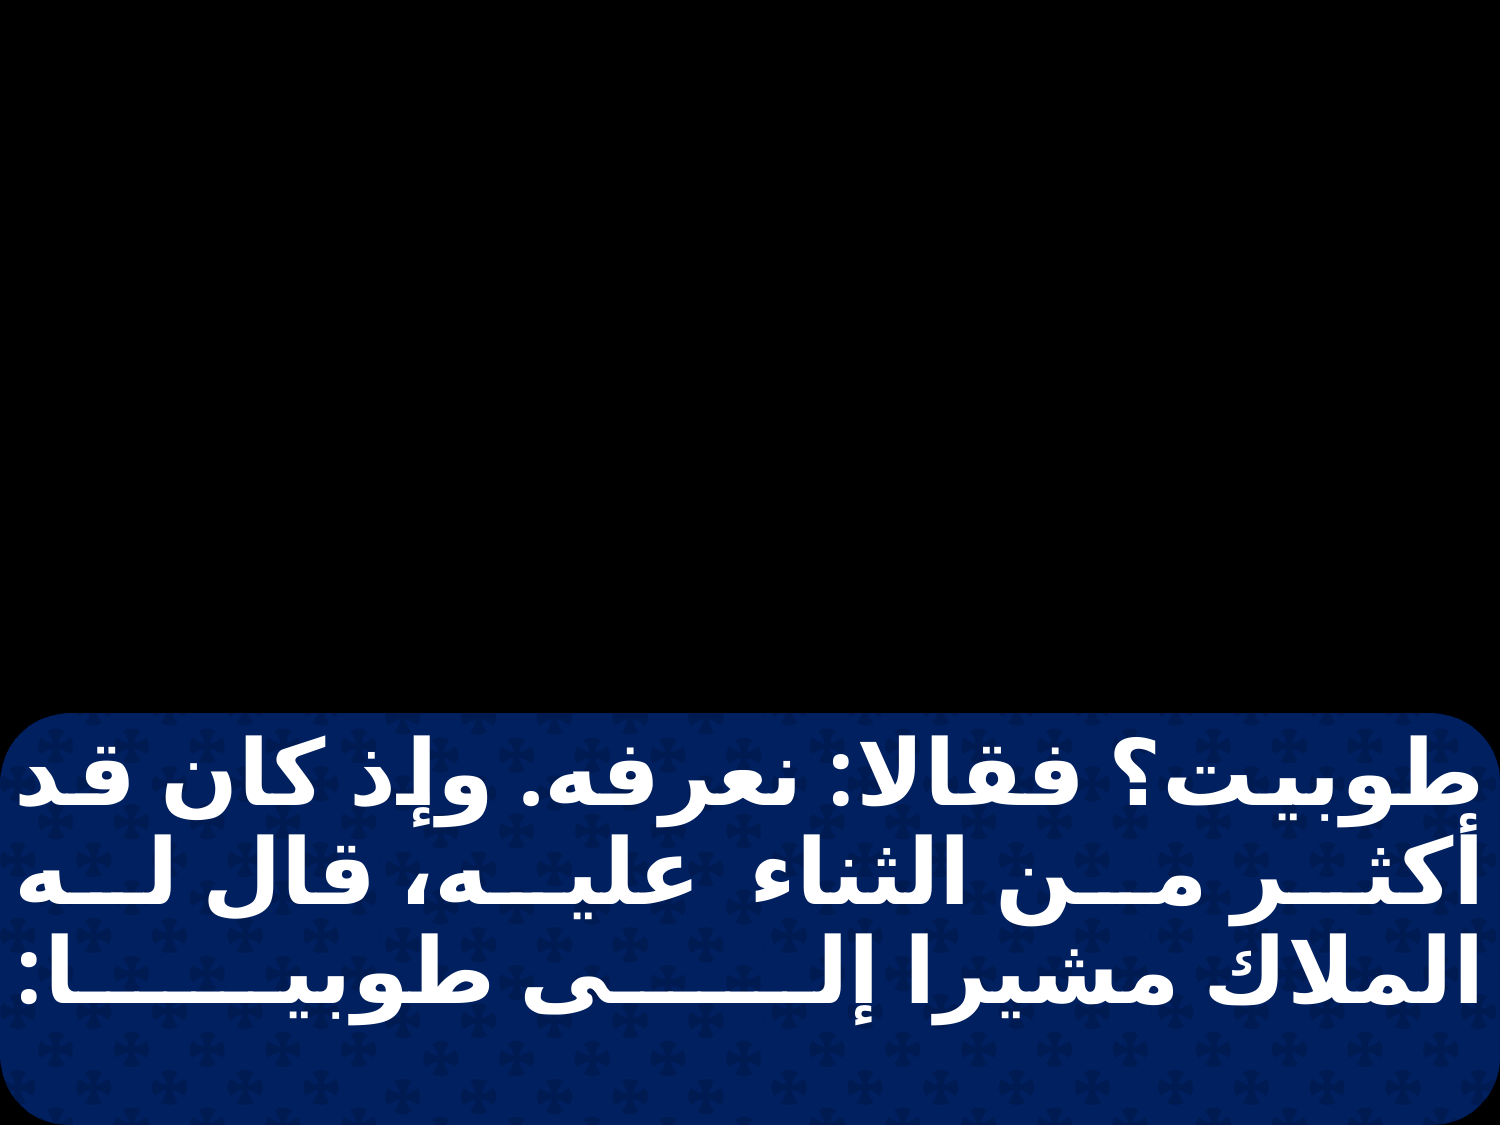

طوبيت؟ فقالا: نعرفه. وإذ كان قد أكثر من الثناء  عليه، قال له الملاك مشيرا إلى طوبيا: